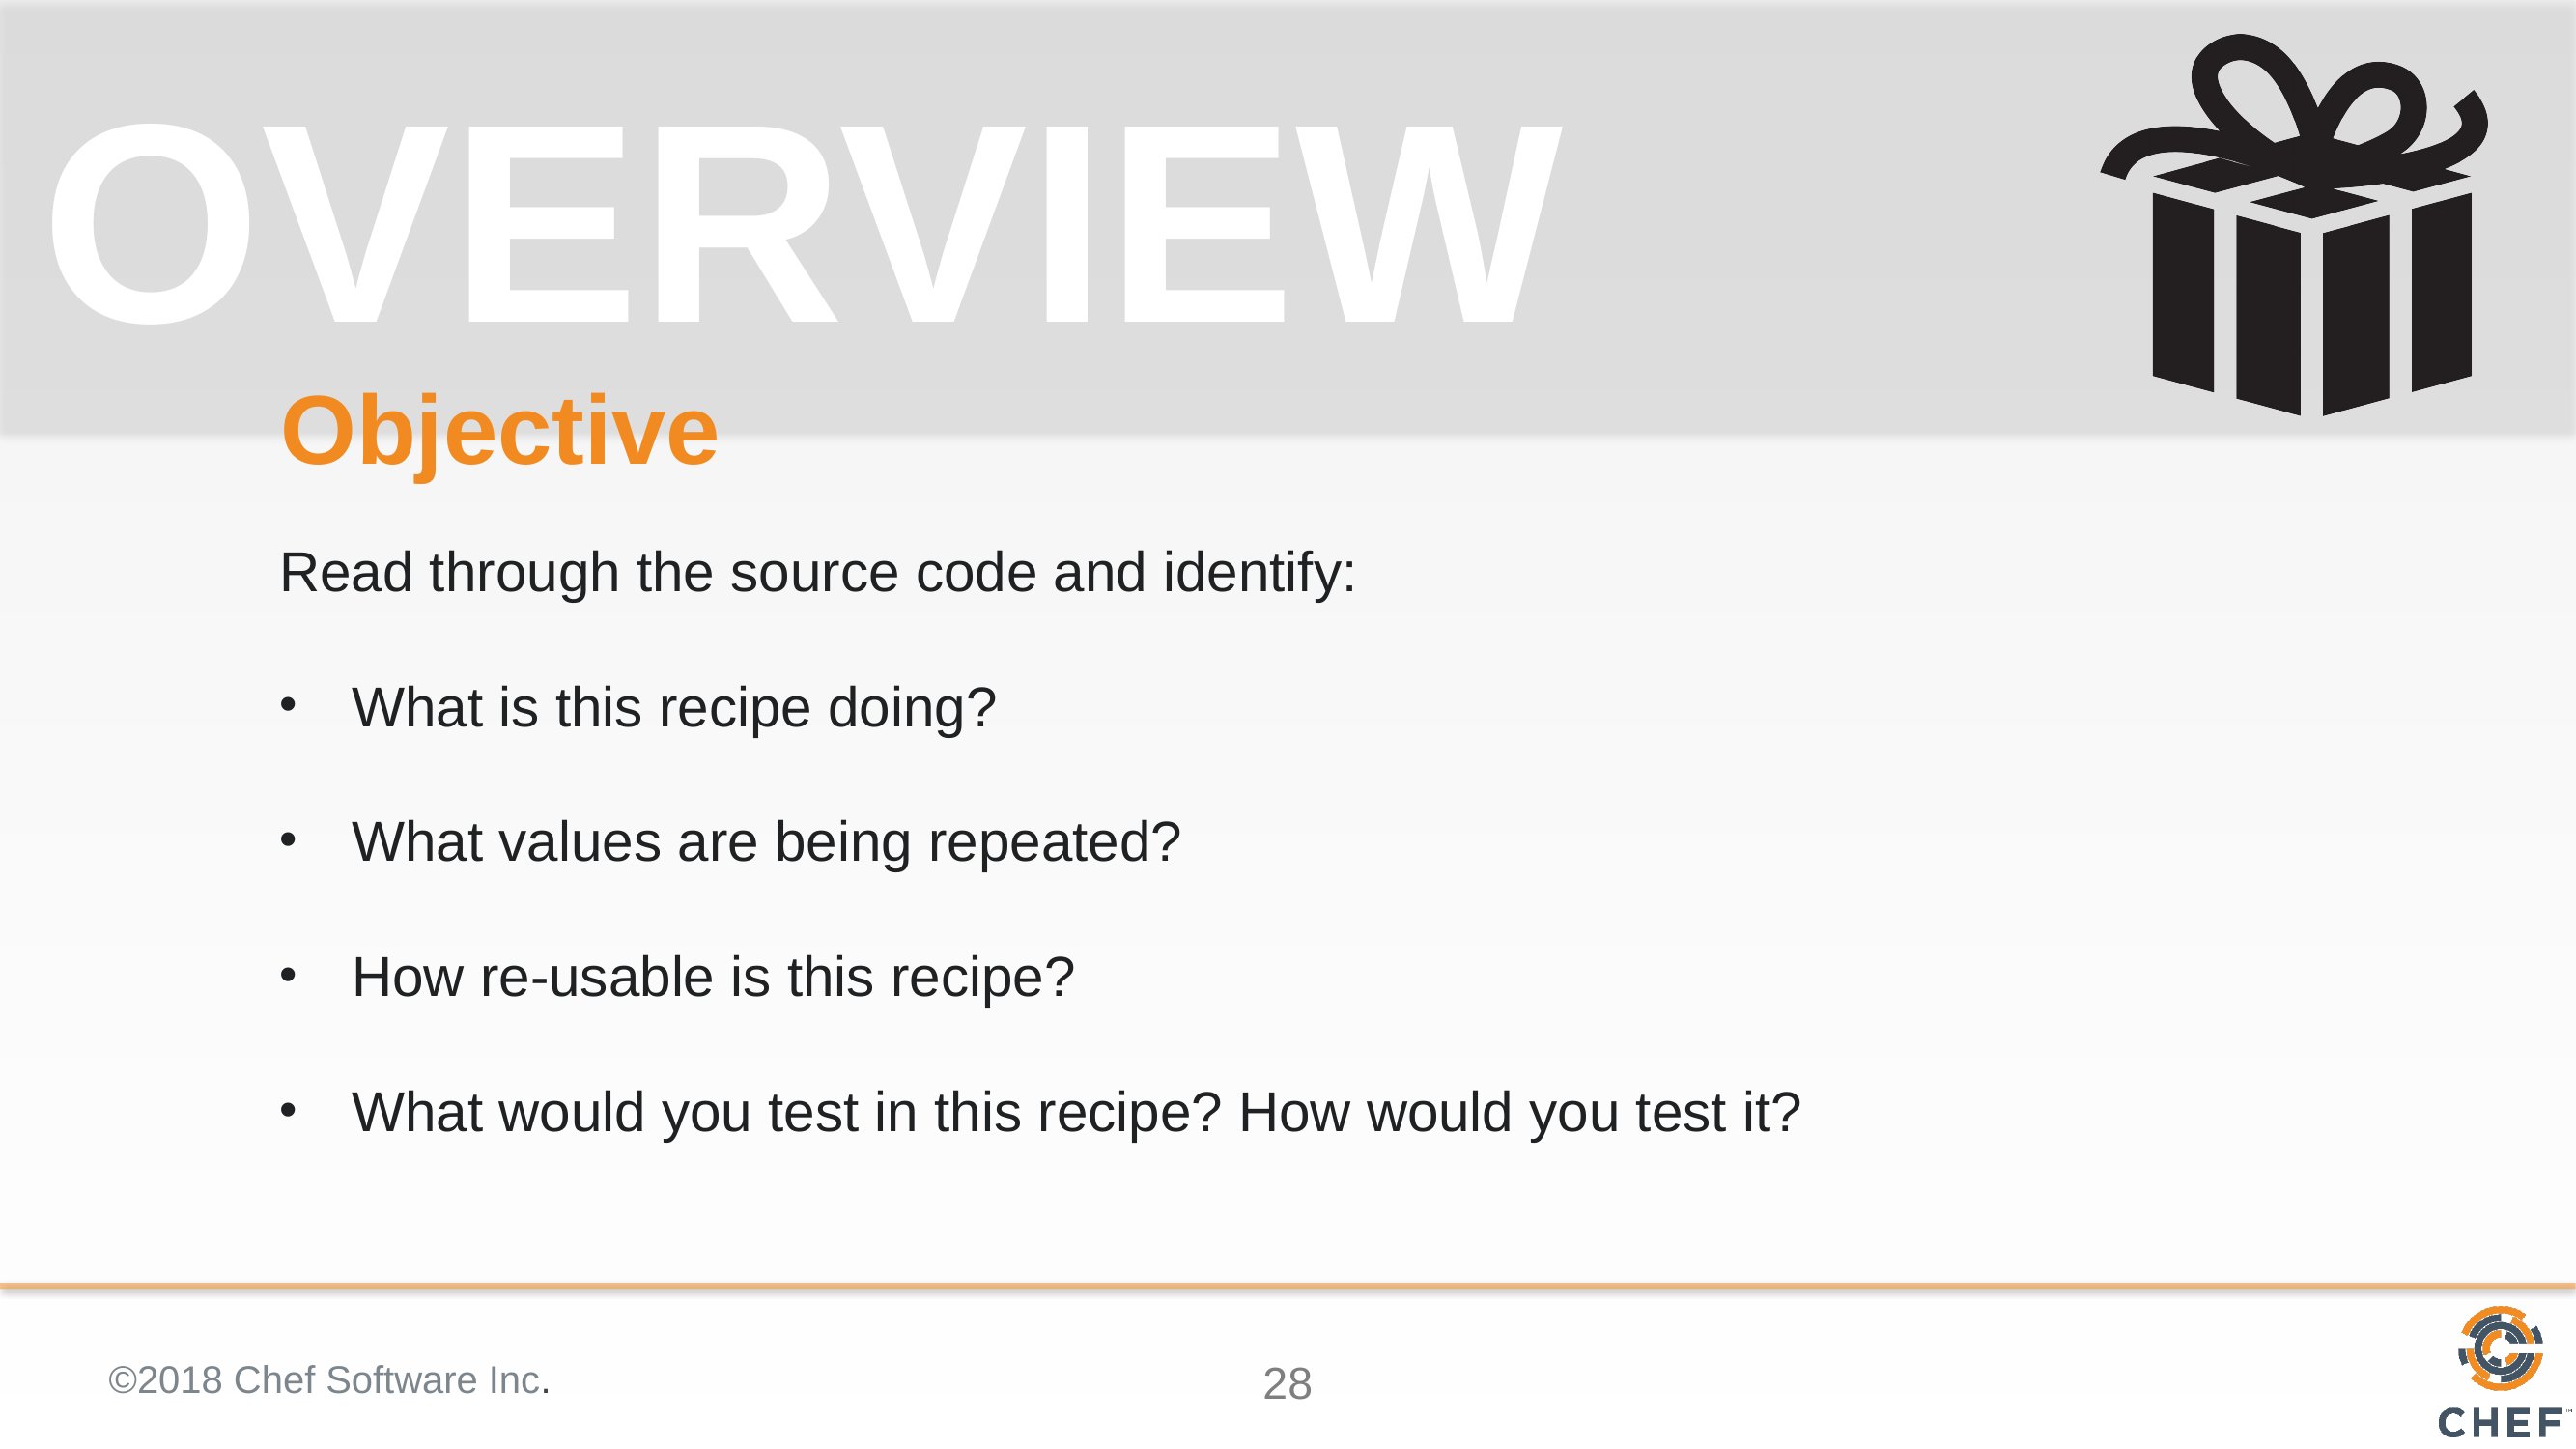

# Objective
Read through the source code and identify:

What is this recipe doing?

What values are being repeated?

How re-usable is this recipe?

What would you test in this recipe? How would you test it?